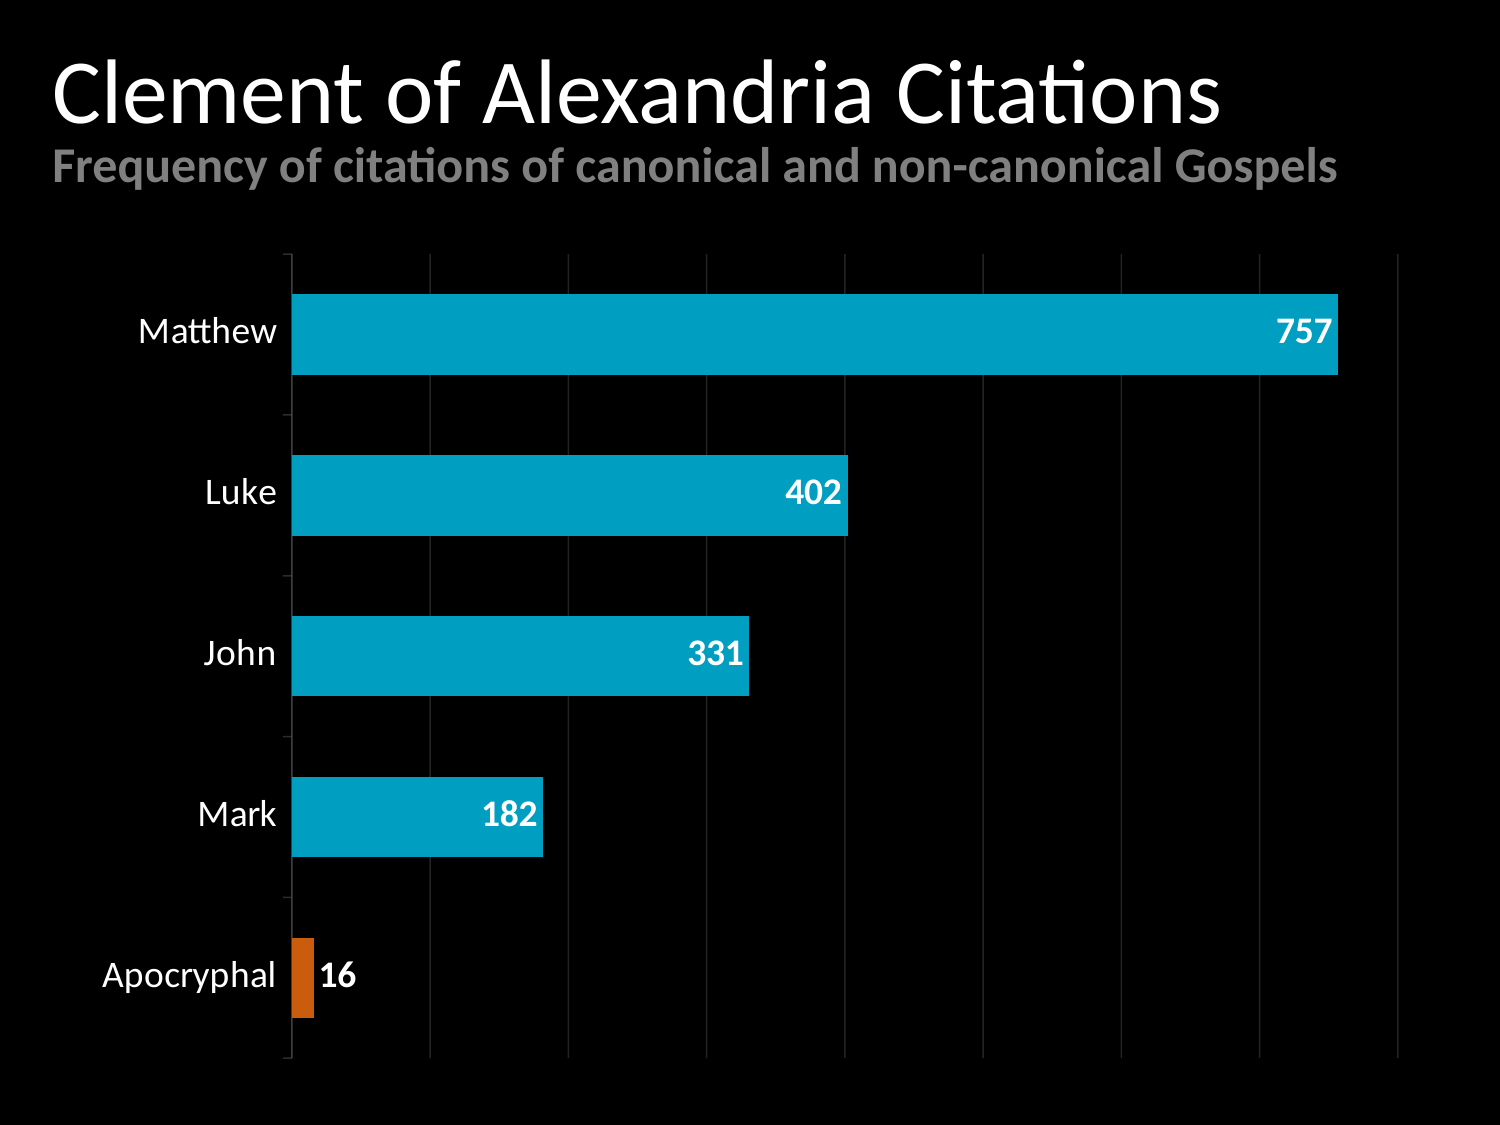

Clement of Alexandria Citations
Frequency of citations of canonical and non-canonical Gospels

### Chart

| Category | Series 1 |
|---|---|
| Apocryphal | 16.0 |
| Mark | 182.0 |
| John | 331.0 |
| Luke | 402.0 |
| Matthew | 757.0 |